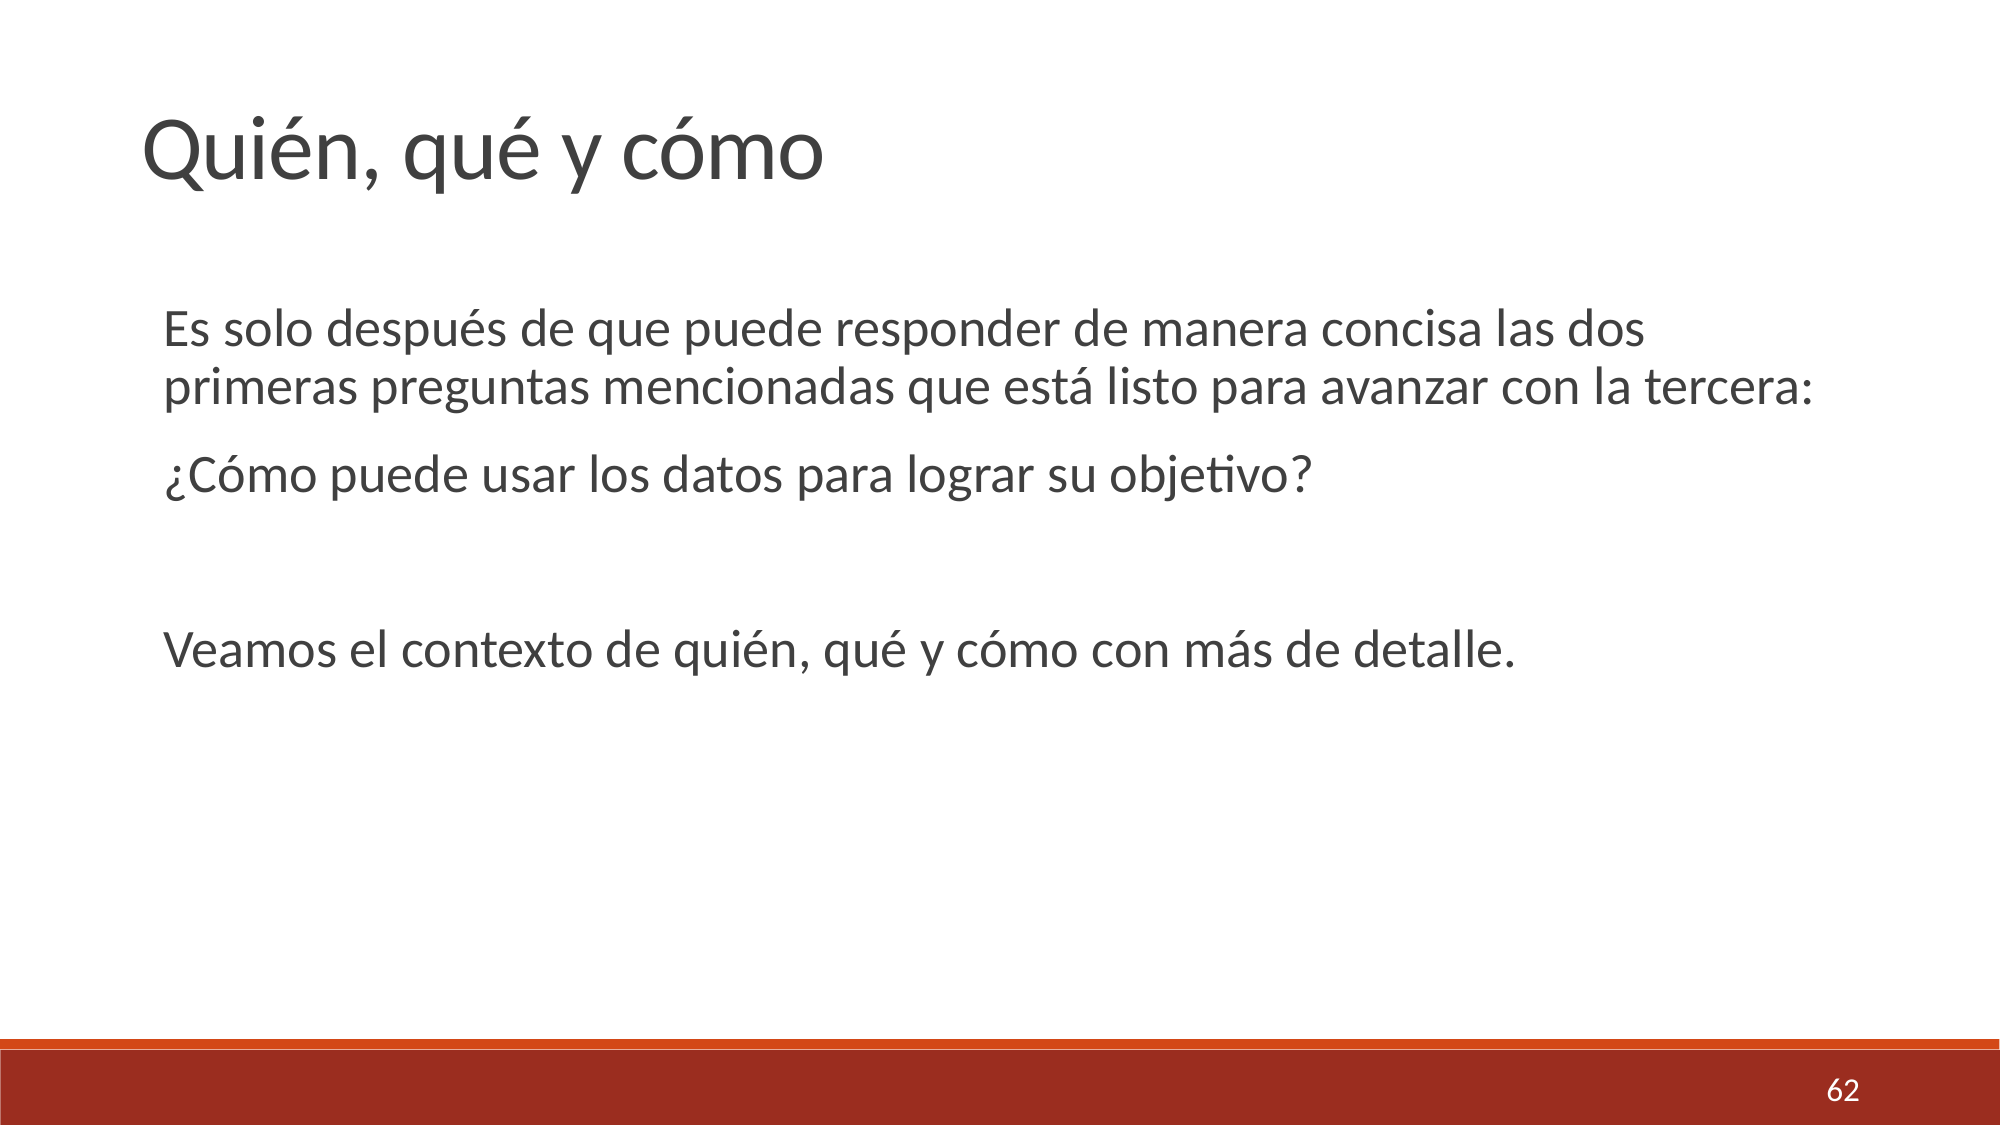

Quién, qué y cómo
Es solo después de que puede responder de manera concisa las dos primeras preguntas mencionadas que está listo para avanzar con la tercera:
¿Cómo puede usar los datos para lograr su objetivo?

Veamos el contexto de quién, qué y cómo con más de detalle.
62